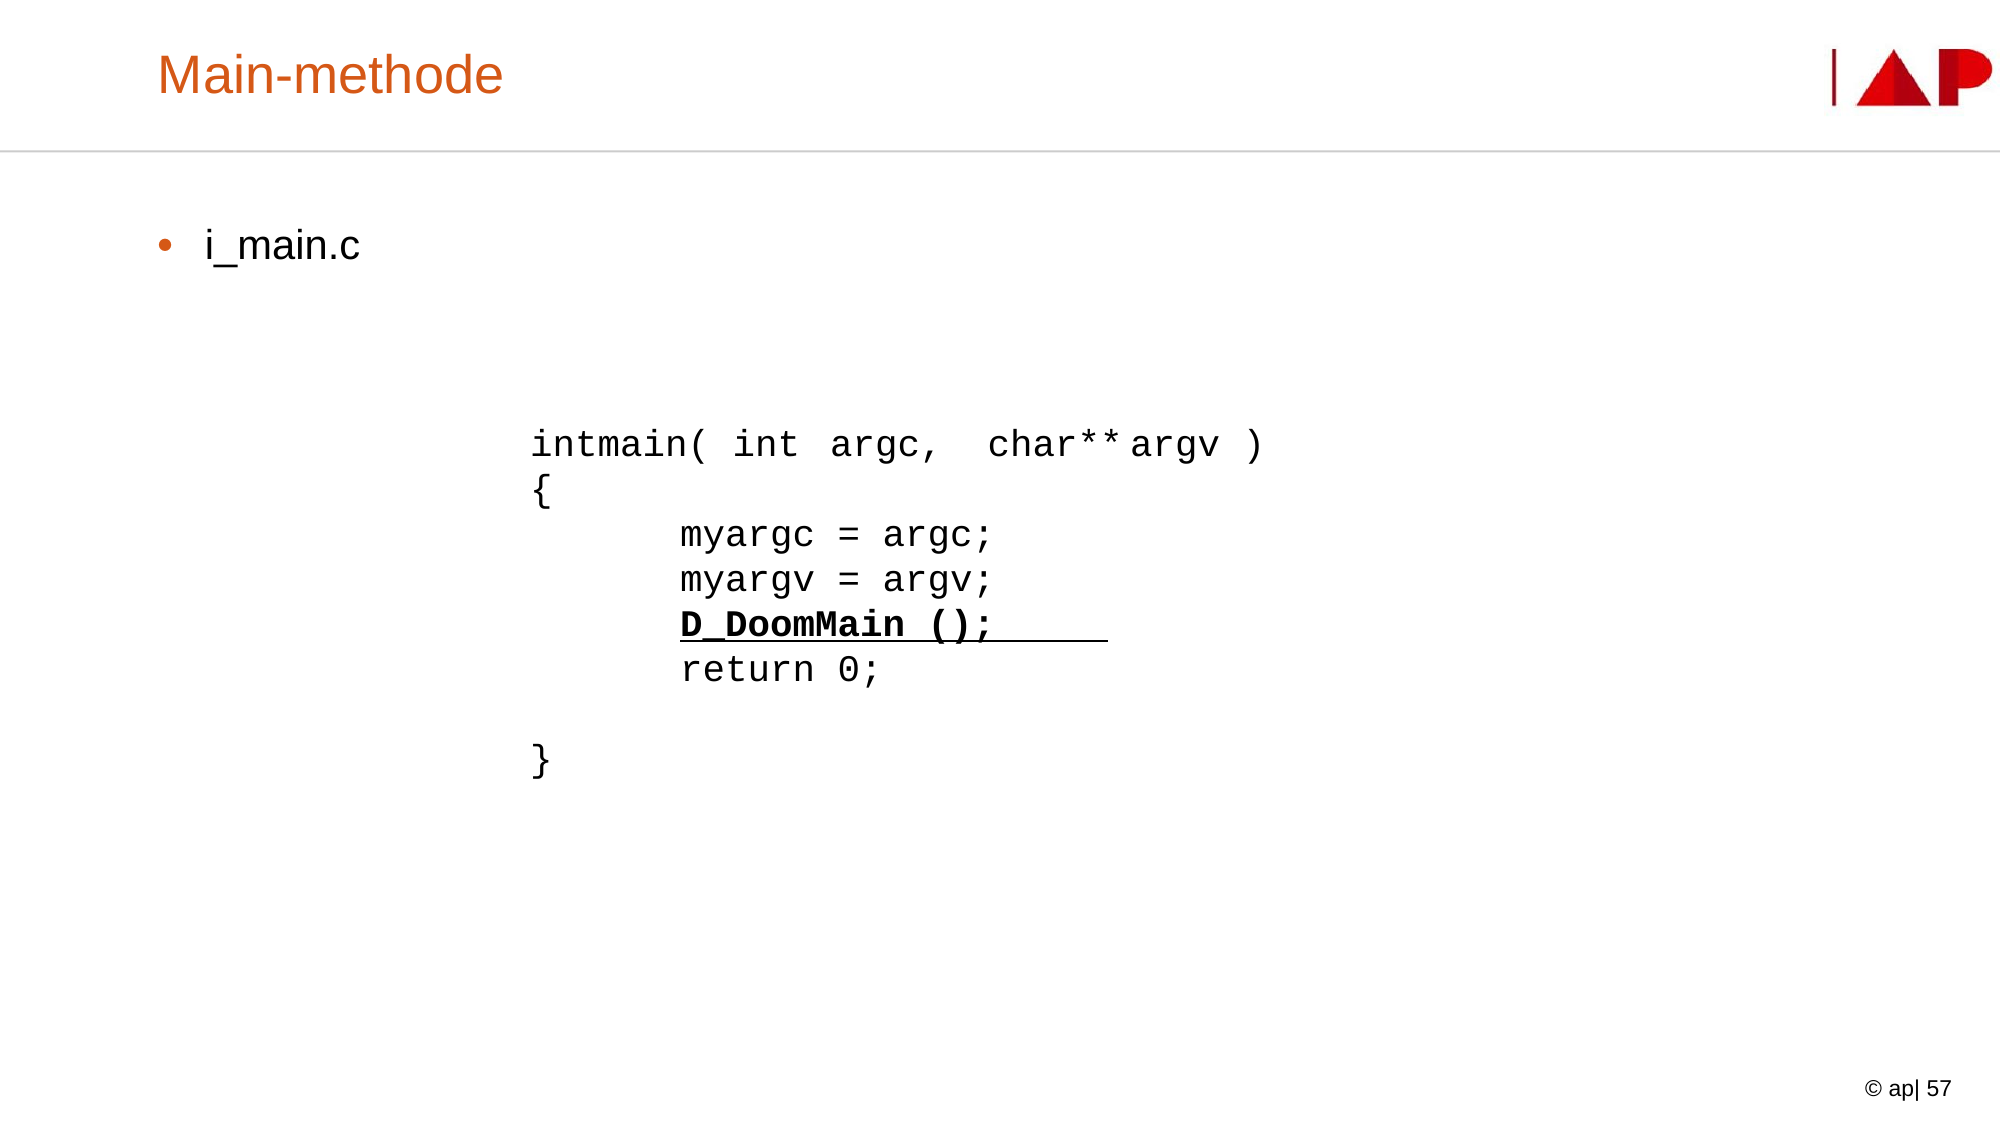

# Main-methode
i_main.c
intmain( int	argc,  char**	argv )
{
	myargc = argc;
	myargv = argv;
	D_DoomMain ();
	return 0;

}
© ap| 57